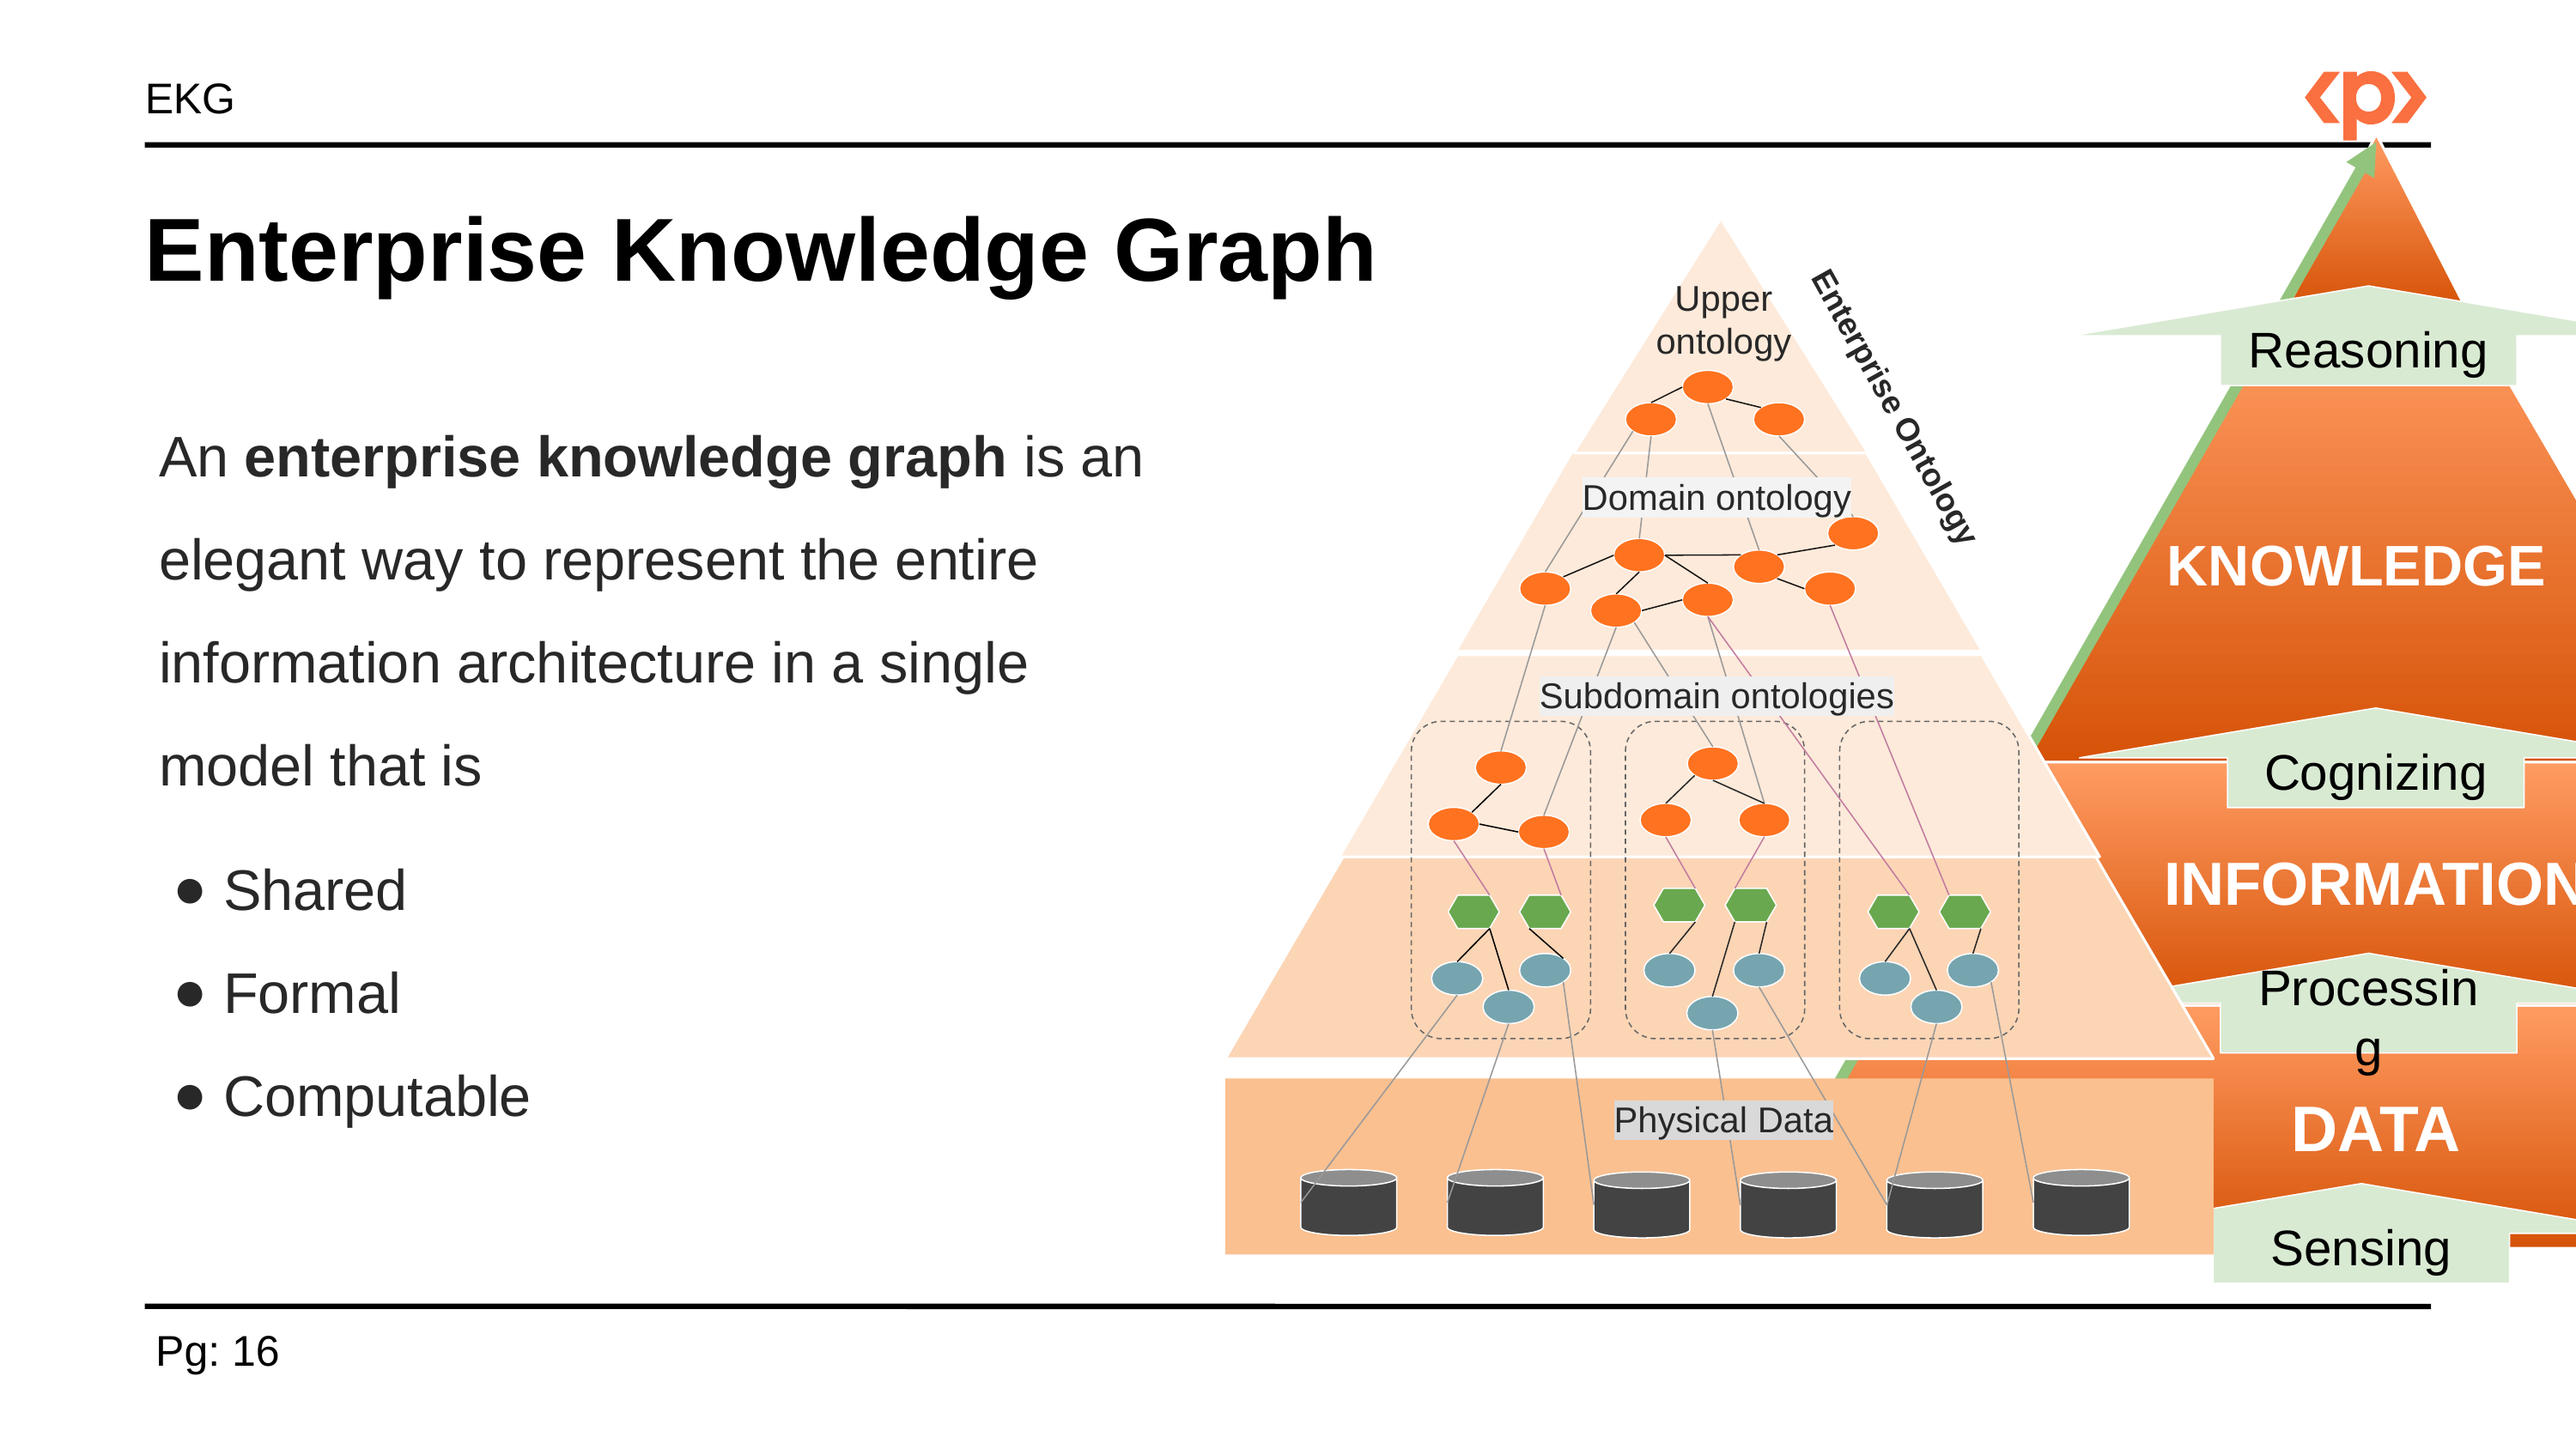

EKG

Enterprise Knowledge Graph

Upper ontology
Reasoning

Enterprise Ontology

An enterprise knowledge graph is an elegant way to represent the entire information architecture in a single model that is
Shared
Formal
Computable

Domain ontology
KNOWLEDGE

Subdomain ontologies
Cognizing

INFORMATION

Processing

DATA

Physical Data
>

Sensing

Pg: 16